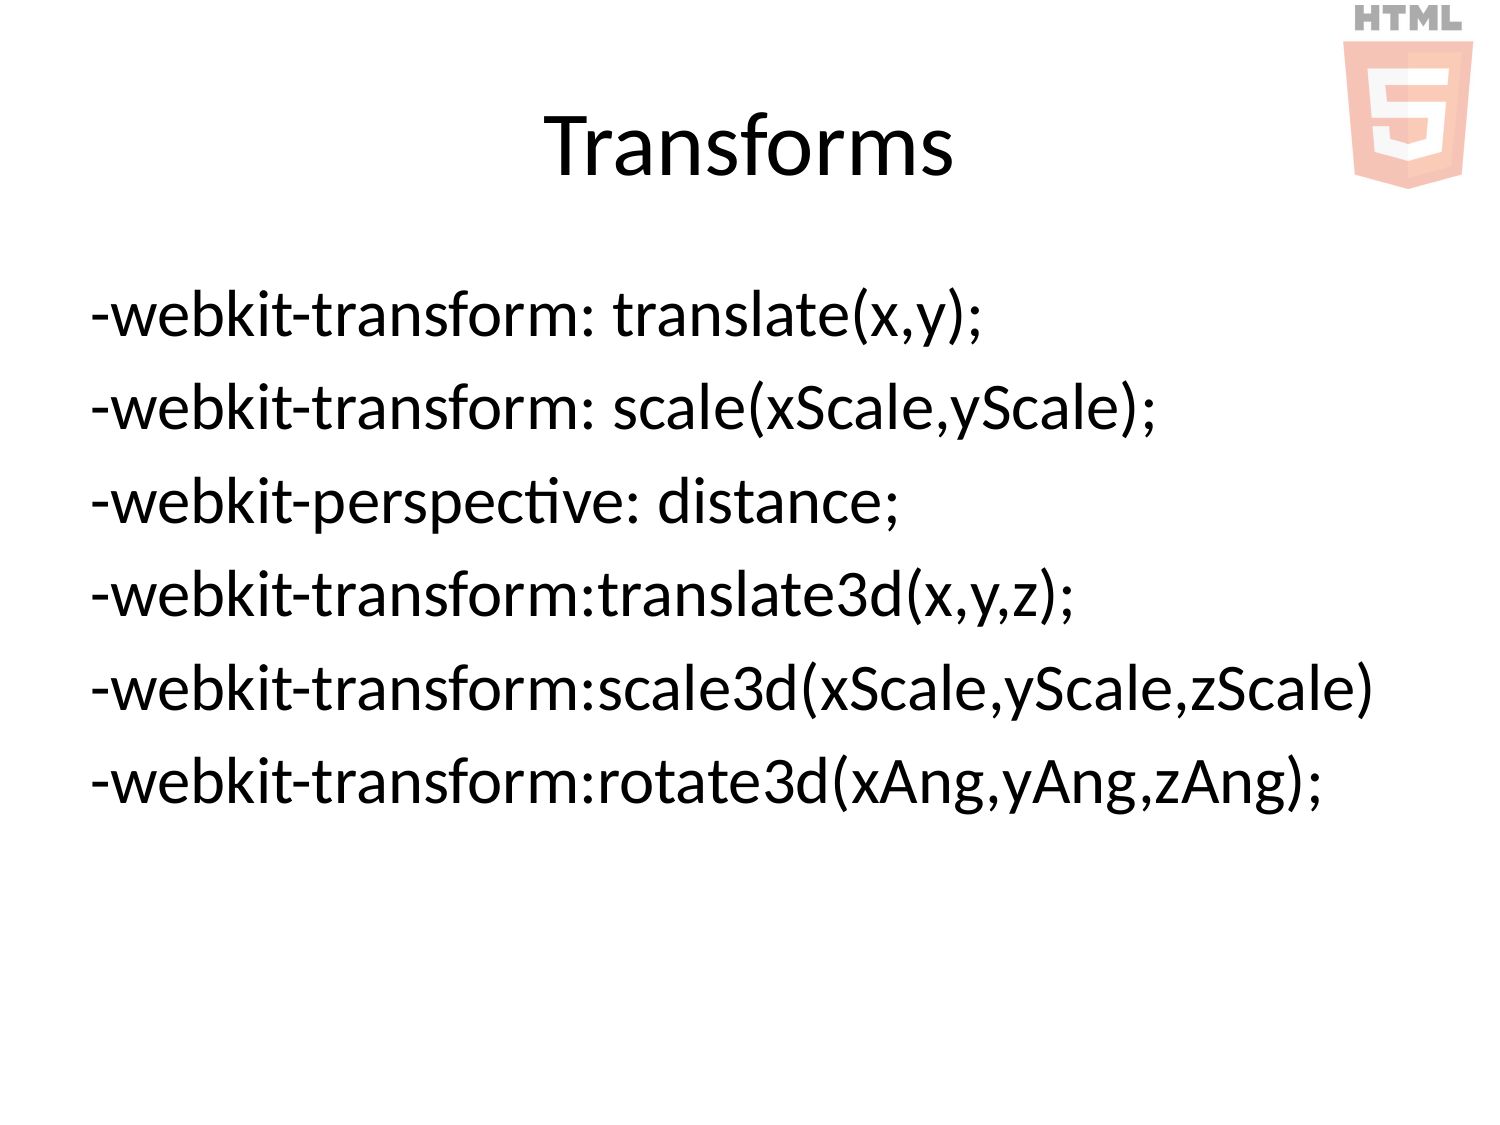

# Transforms
-webkit-transform: translate(x,y);
-webkit-transform: scale(xScale,yScale);
-webkit-perspective: distance;
-webkit-transform:translate3d(x,y,z);
-webkit-transform:scale3d(xScale,yScale,zScale)
-webkit-transform:rotate3d(xAng,yAng,zAng);